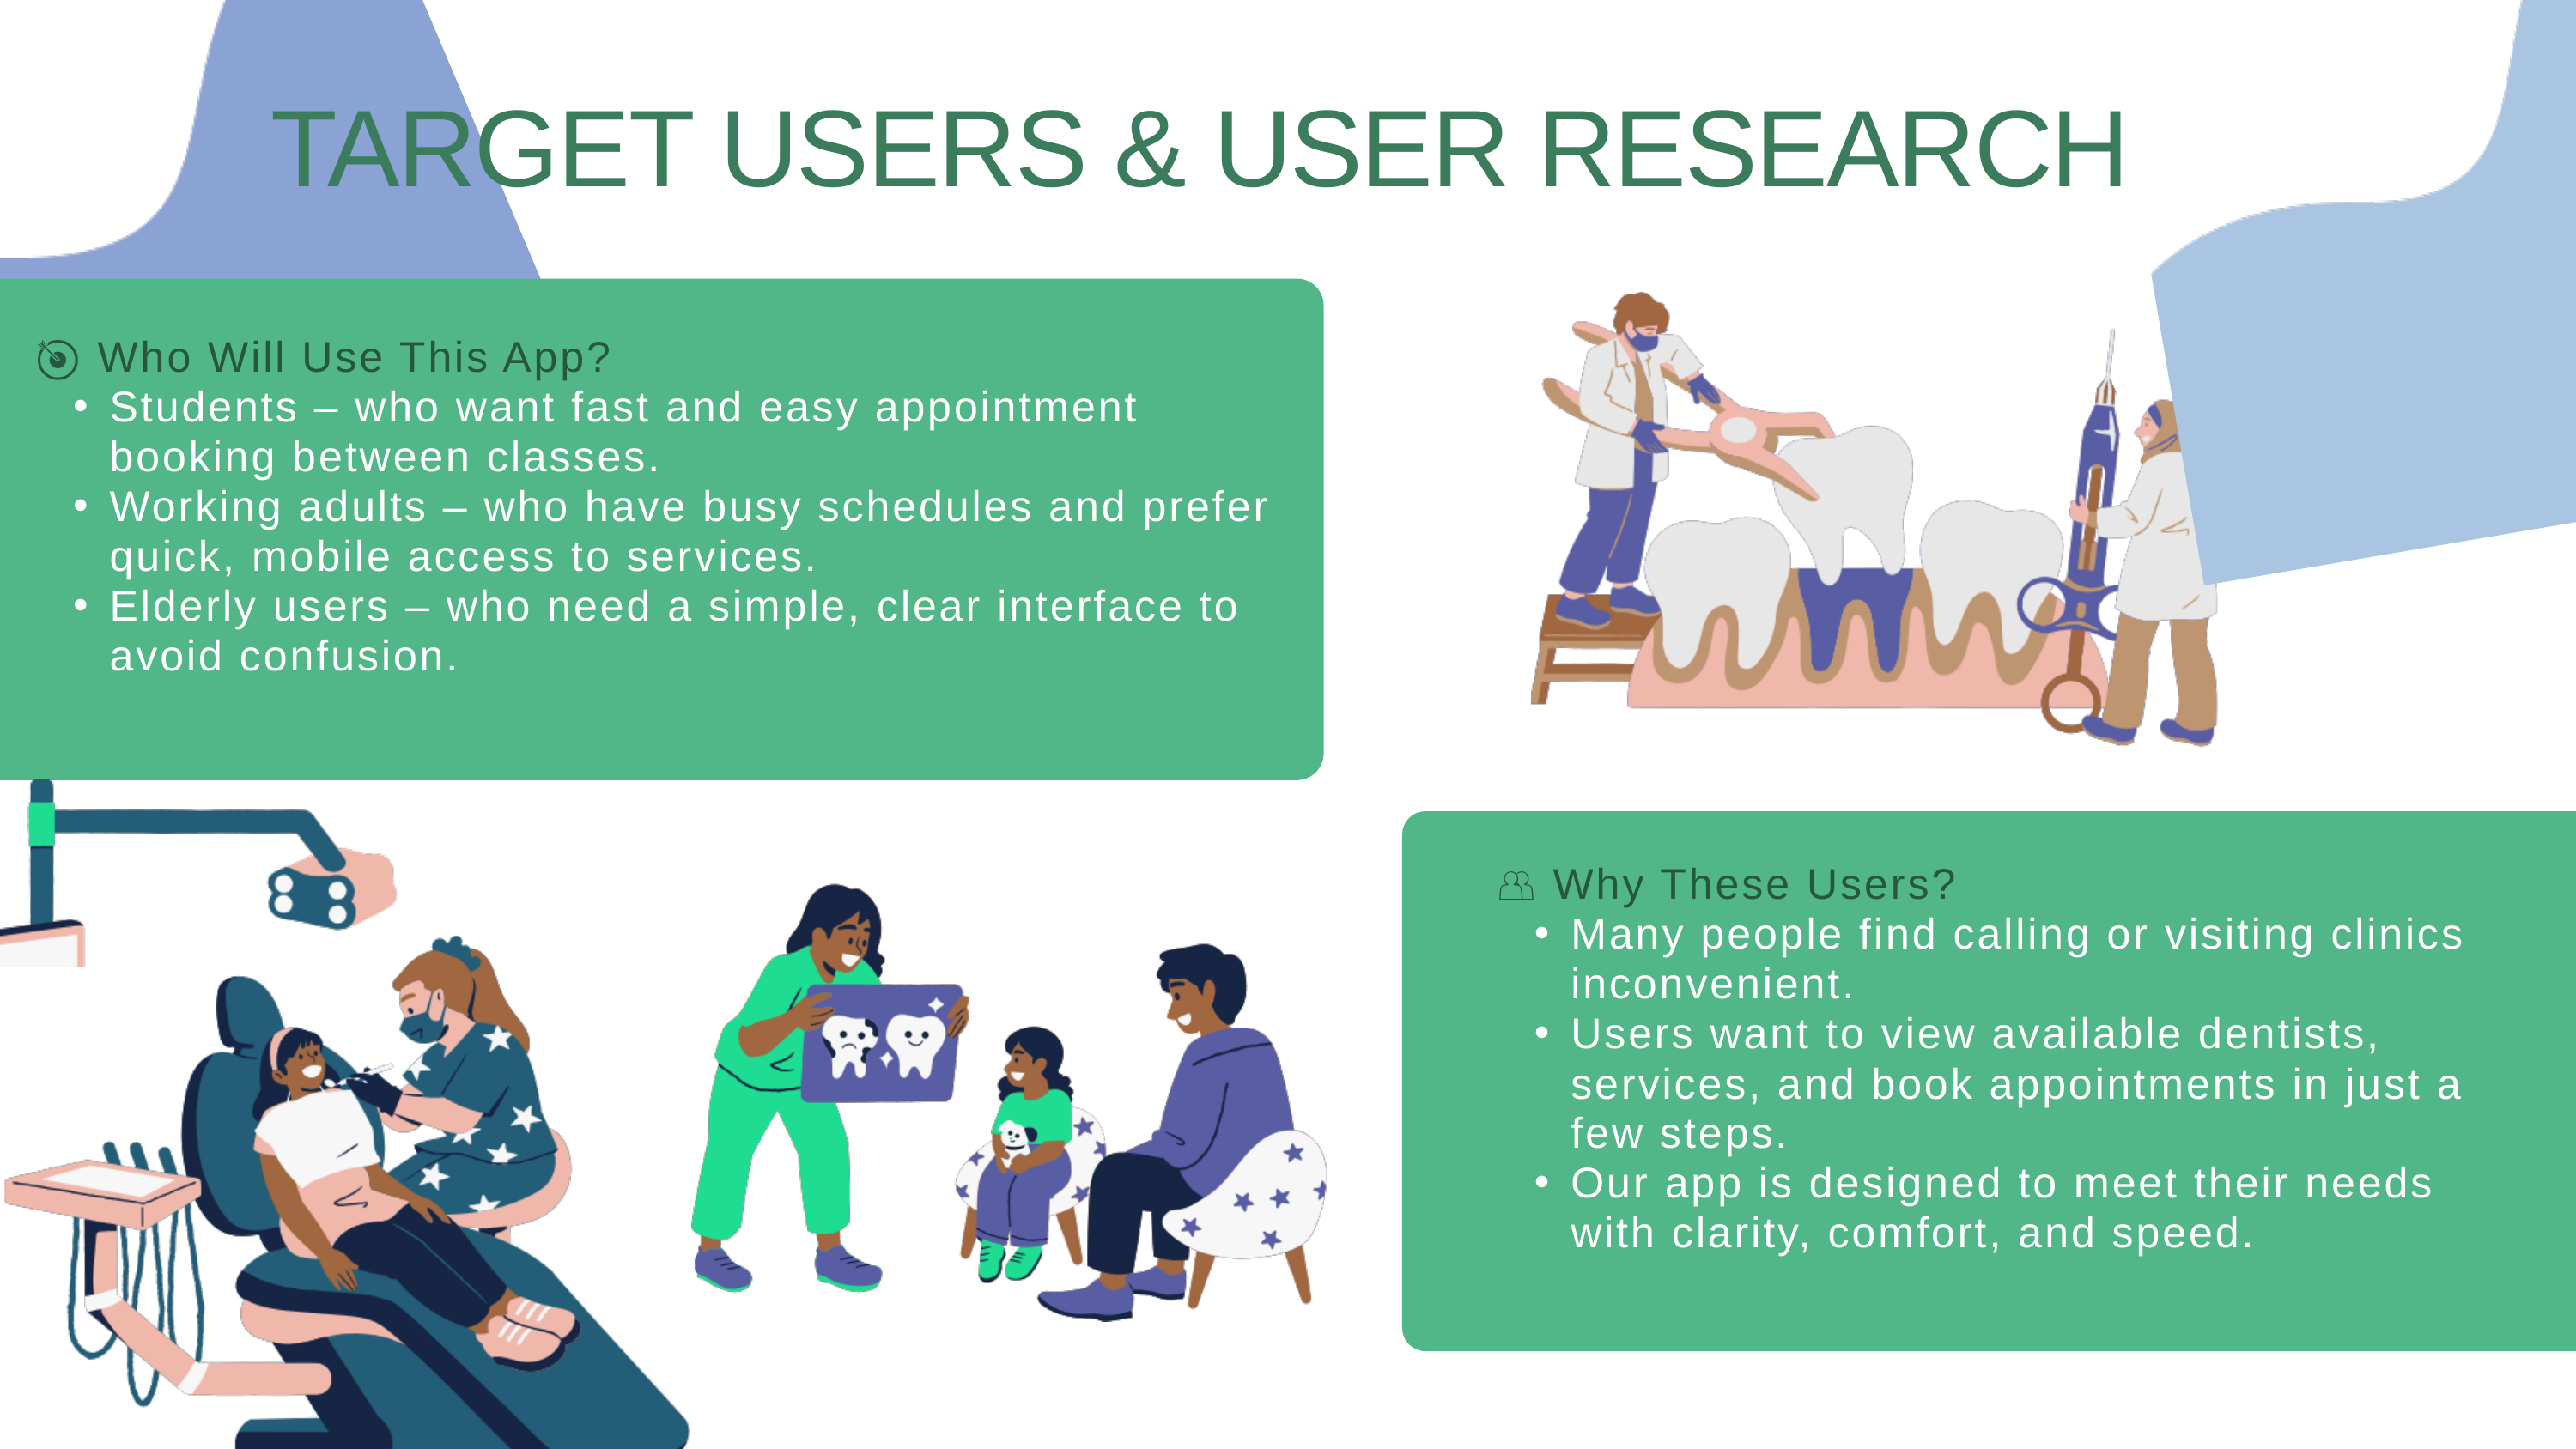

TARGET USERS & USER RESEARCH

🎯 Who Will Use This App?
Students – who want fast and easy appointment booking between classes.
Working adults – who have busy schedules and prefer quick, mobile access to services.
Elderly users – who need a simple, clear interface to avoid confusion.

👥 Why These Users?
Many people find calling or visiting clinics inconvenient.
Users want to view available dentists, services, and book appointments in just a few steps.
Our app is designed to meet their needs with clarity, comfort, and speed.